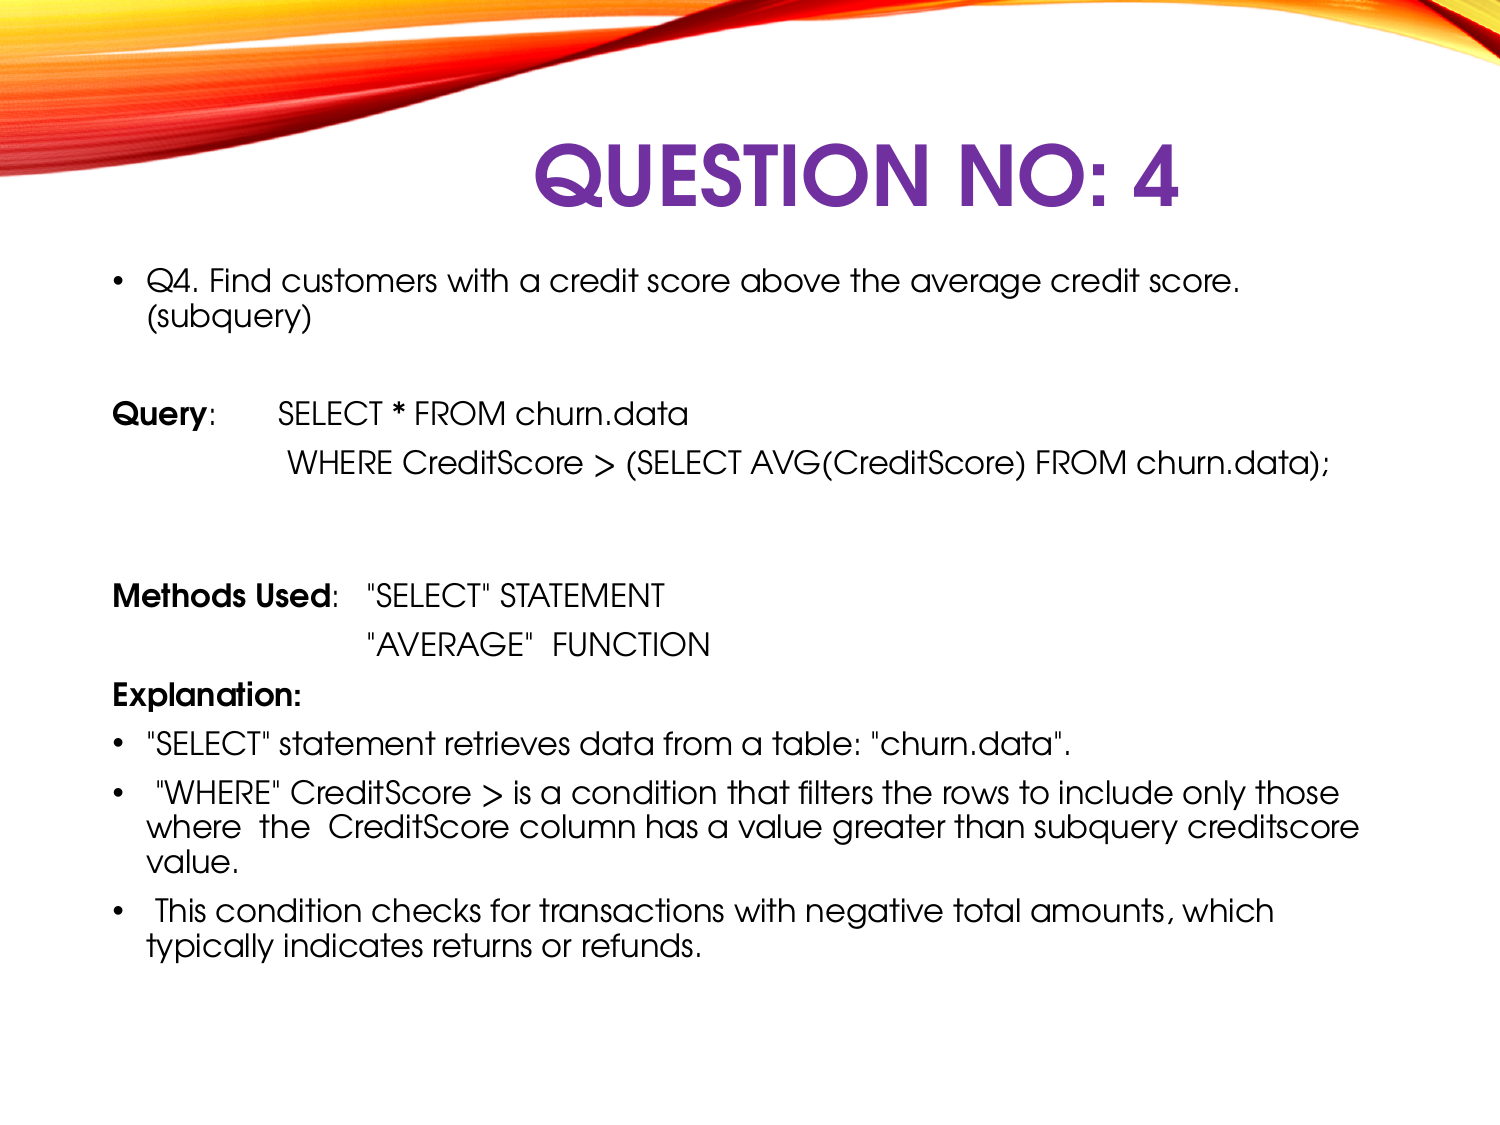

# QUESTION NO: 4
Q4. Find customers with a credit score above the average credit score.(subquery)

Query:       SELECT * FROM churn.data
                    WHERE CreditScore > (SELECT AVG(CreditScore) FROM churn.data);

Methods Used:   "SELECT" STATEMENT
                             "AVERAGE"  FUNCTION
Explanation:
"SELECT" statement retrieves data from a table: "churn.data".
 "WHERE" CreditScore > is a condition that filters the rows to include only those  where  the  CreditScore column has a value greater than subquery creditscore value.
 This condition checks for transactions with negative total amounts, which typically indicates returns or refunds.